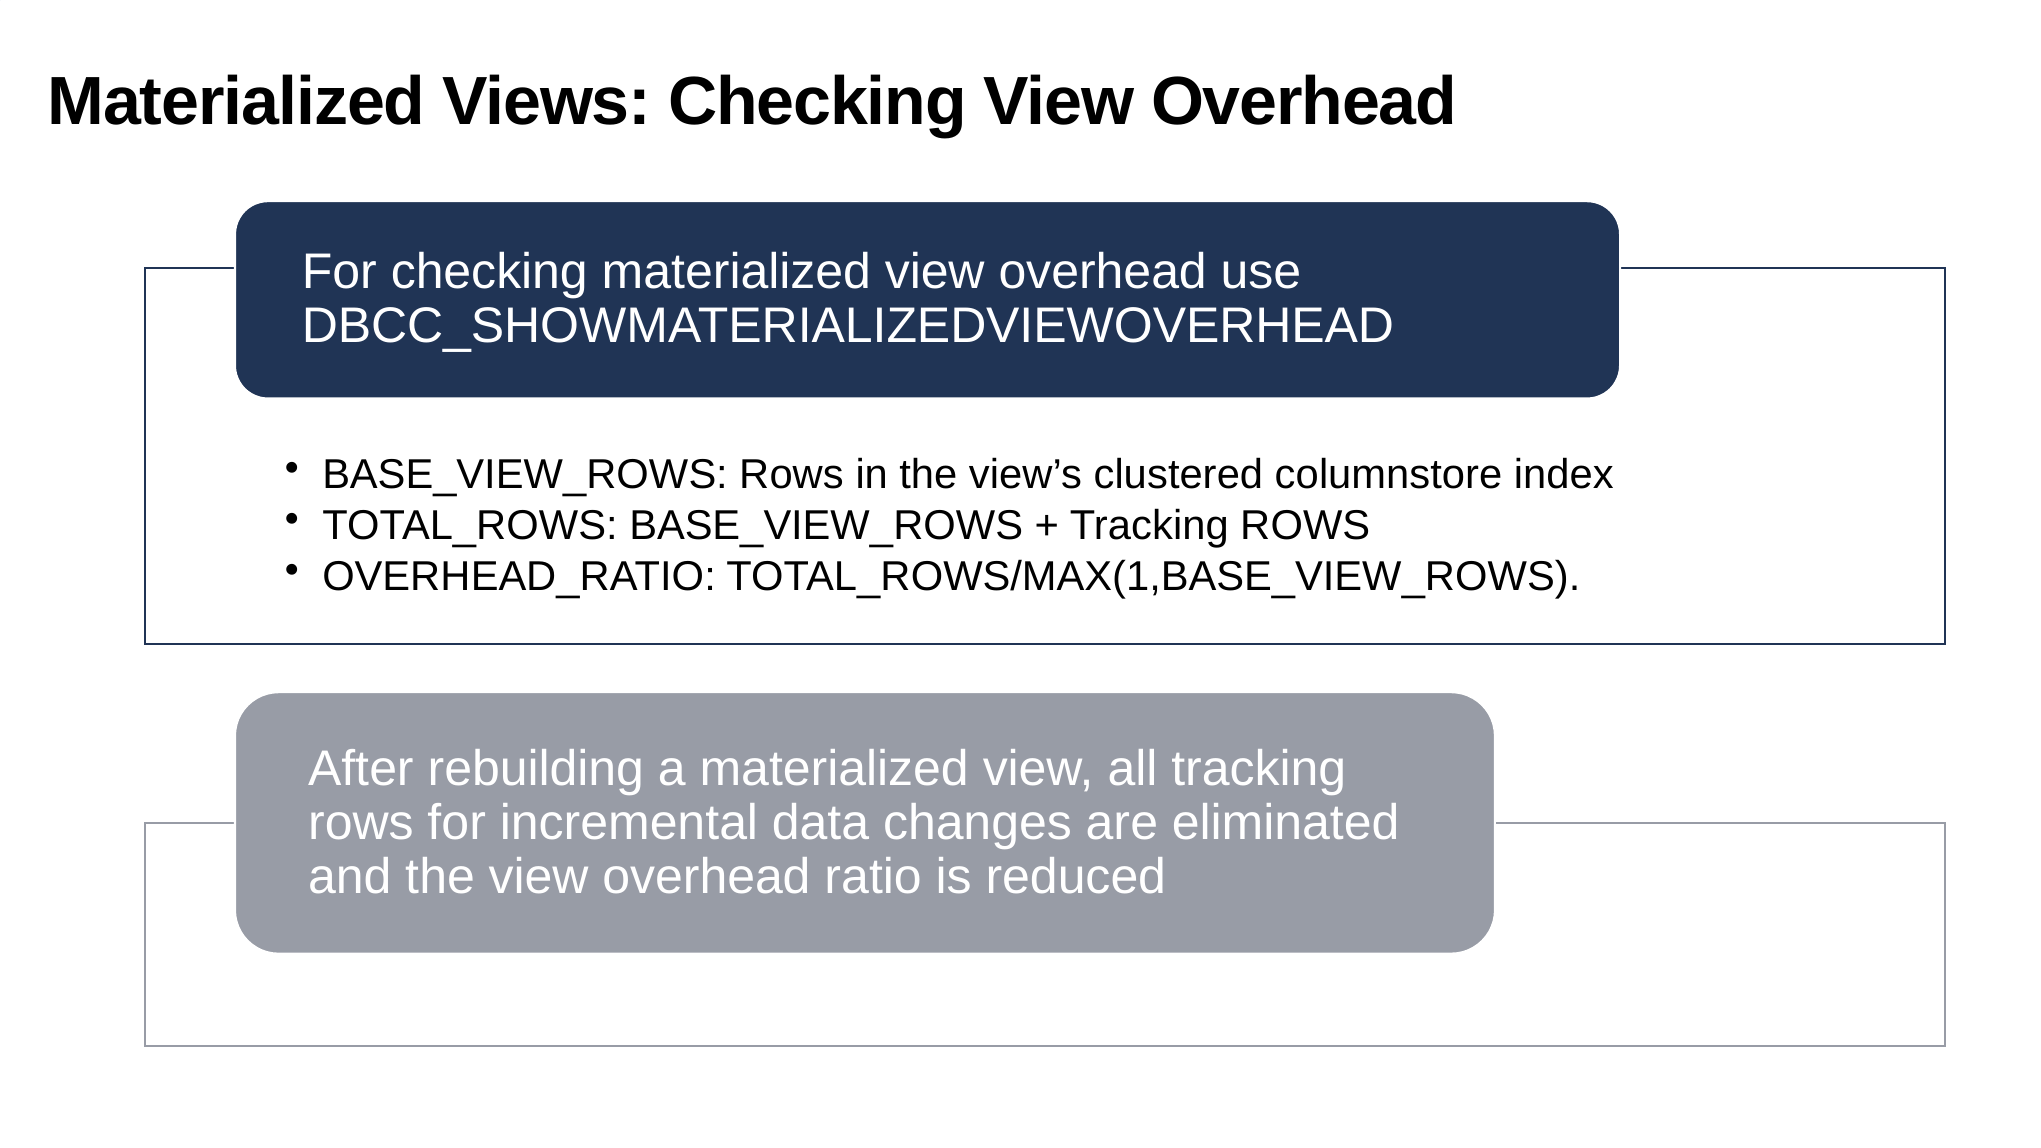

# Materialized Views: Checking View Overhead
BASE_VIEW_ROWS: Rows in the view’s clustered columnstore index
TOTAL_ROWS: BASE_VIEW_ROWS + Tracking ROWS
OVERHEAD_RATIO: TOTAL_ROWS/MAX(1,BASE_VIEW_ROWS).
For checking materialized view overhead use DBCC_SHOWMATERIALIZEDVIEWOVERHEAD
After rebuilding a materialized view, all tracking rows for incremental data changes are eliminated and the view overhead ratio is reduced